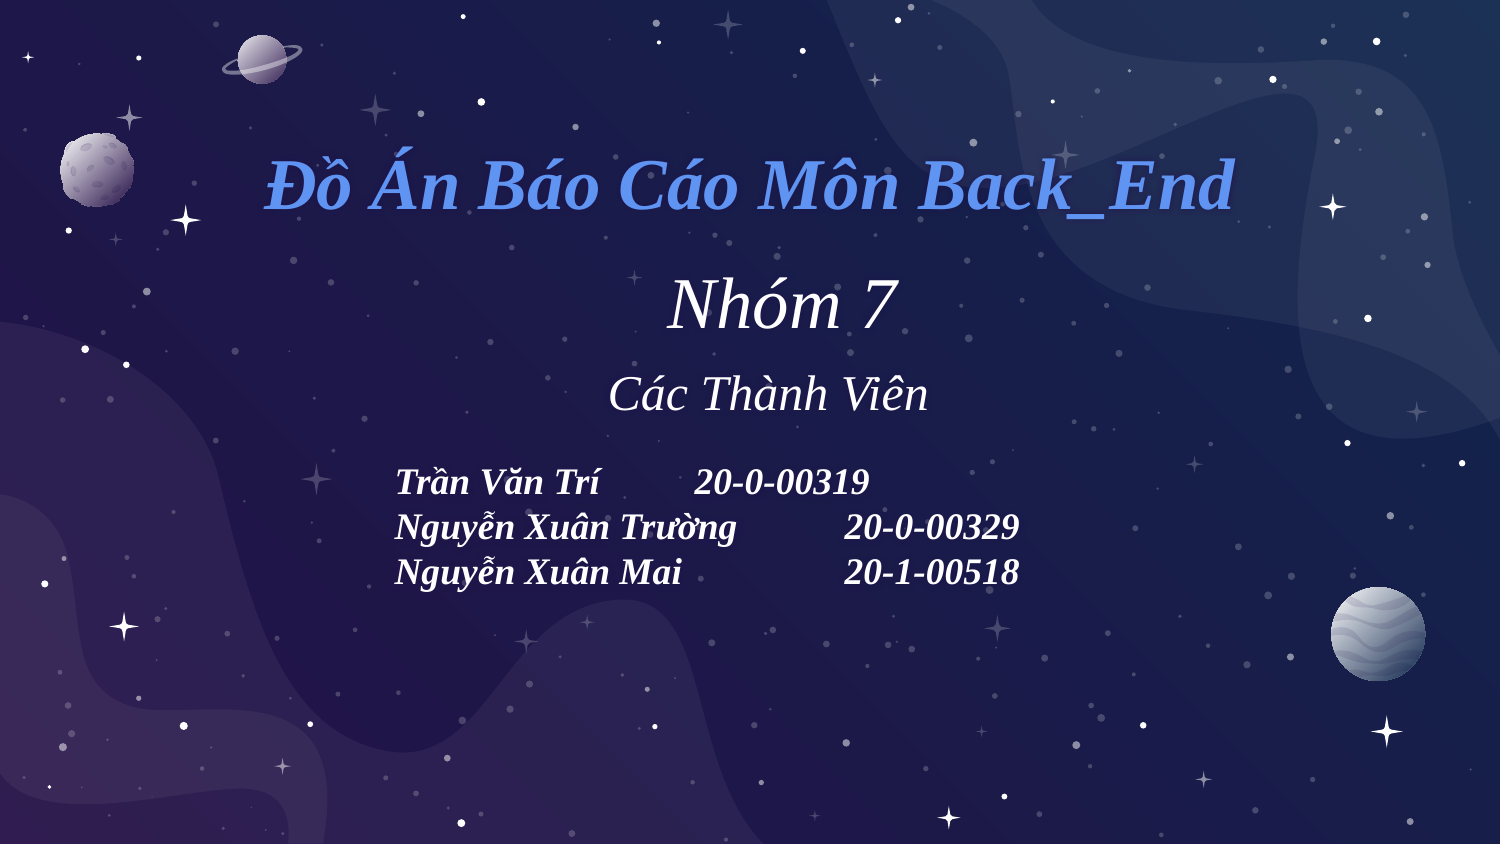

Đồ Án Báo Cáo Môn Back_End
# Nhóm 7
Các Thành Viên
Trần Văn Trí     	20-0-00319
Nguyễn Xuân Trường 	20-0-00329
Nguyễn Xuân Mai 	20-1-00518